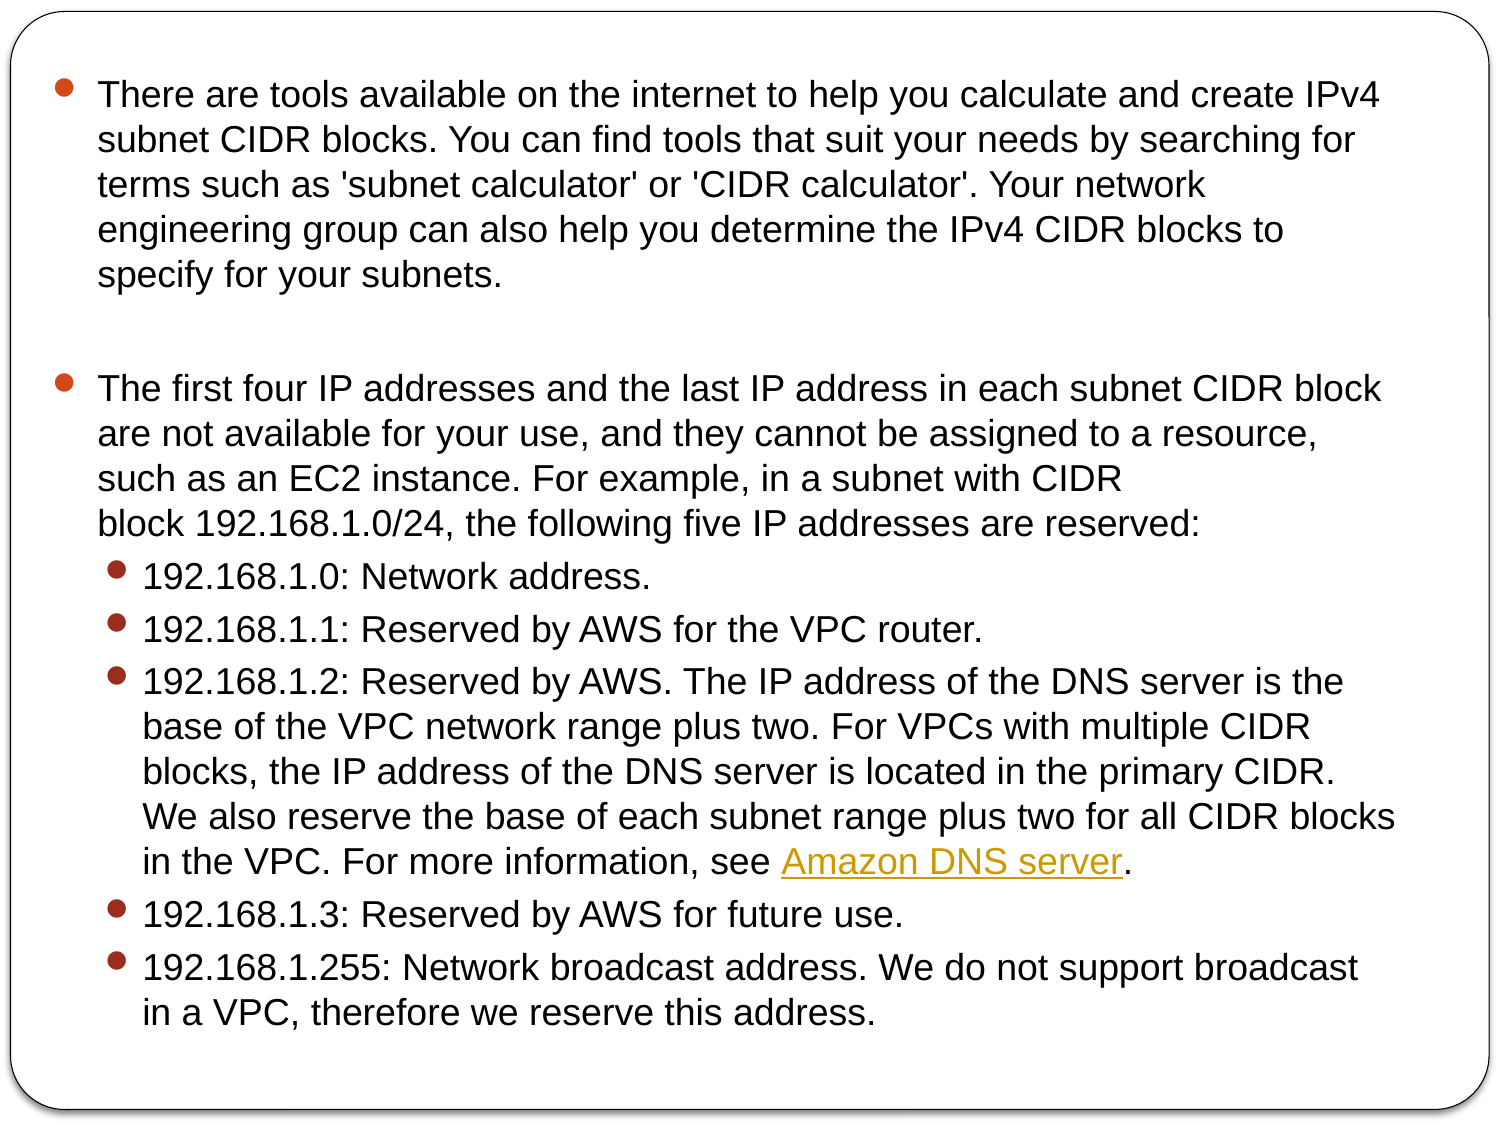

There are tools available on the internet to help you calculate and create IPv4 subnet CIDR blocks. You can find tools that suit your needs by searching for terms such as 'subnet calculator' or 'CIDR calculator'. Your network engineering group can also help you determine the IPv4 CIDR blocks to specify for your subnets.

The first four IP addresses and the last IP address in each subnet CIDR block are not available for your use, and they cannot be assigned to a resource, such as an EC2 instance. For example, in a subnet with CIDR block 192.168.1.0/24, the following five IP addresses are reserved:
192.168.1.0: Network address.
192.168.1.1: Reserved by AWS for the VPC router.
192.168.1.2: Reserved by AWS. The IP address of the DNS server is the base of the VPC network range plus two. For VPCs with multiple CIDR blocks, the IP address of the DNS server is located in the primary CIDR. We also reserve the base of each subnet range plus two for all CIDR blocks in the VPC. For more information, see Amazon DNS server.
192.168.1.3: Reserved by AWS for future use.
192.168.1.255: Network broadcast address. We do not support broadcast in a VPC, therefore we reserve this address.

If you create a subnet using a command line tool or the Amazon EC2 API, the CIDR block is automatically modified to its canonical form. For example, if you specify 100.68.0.18/18 for the CIDR block, we create a CIDR block of 100.68.0.0/18.